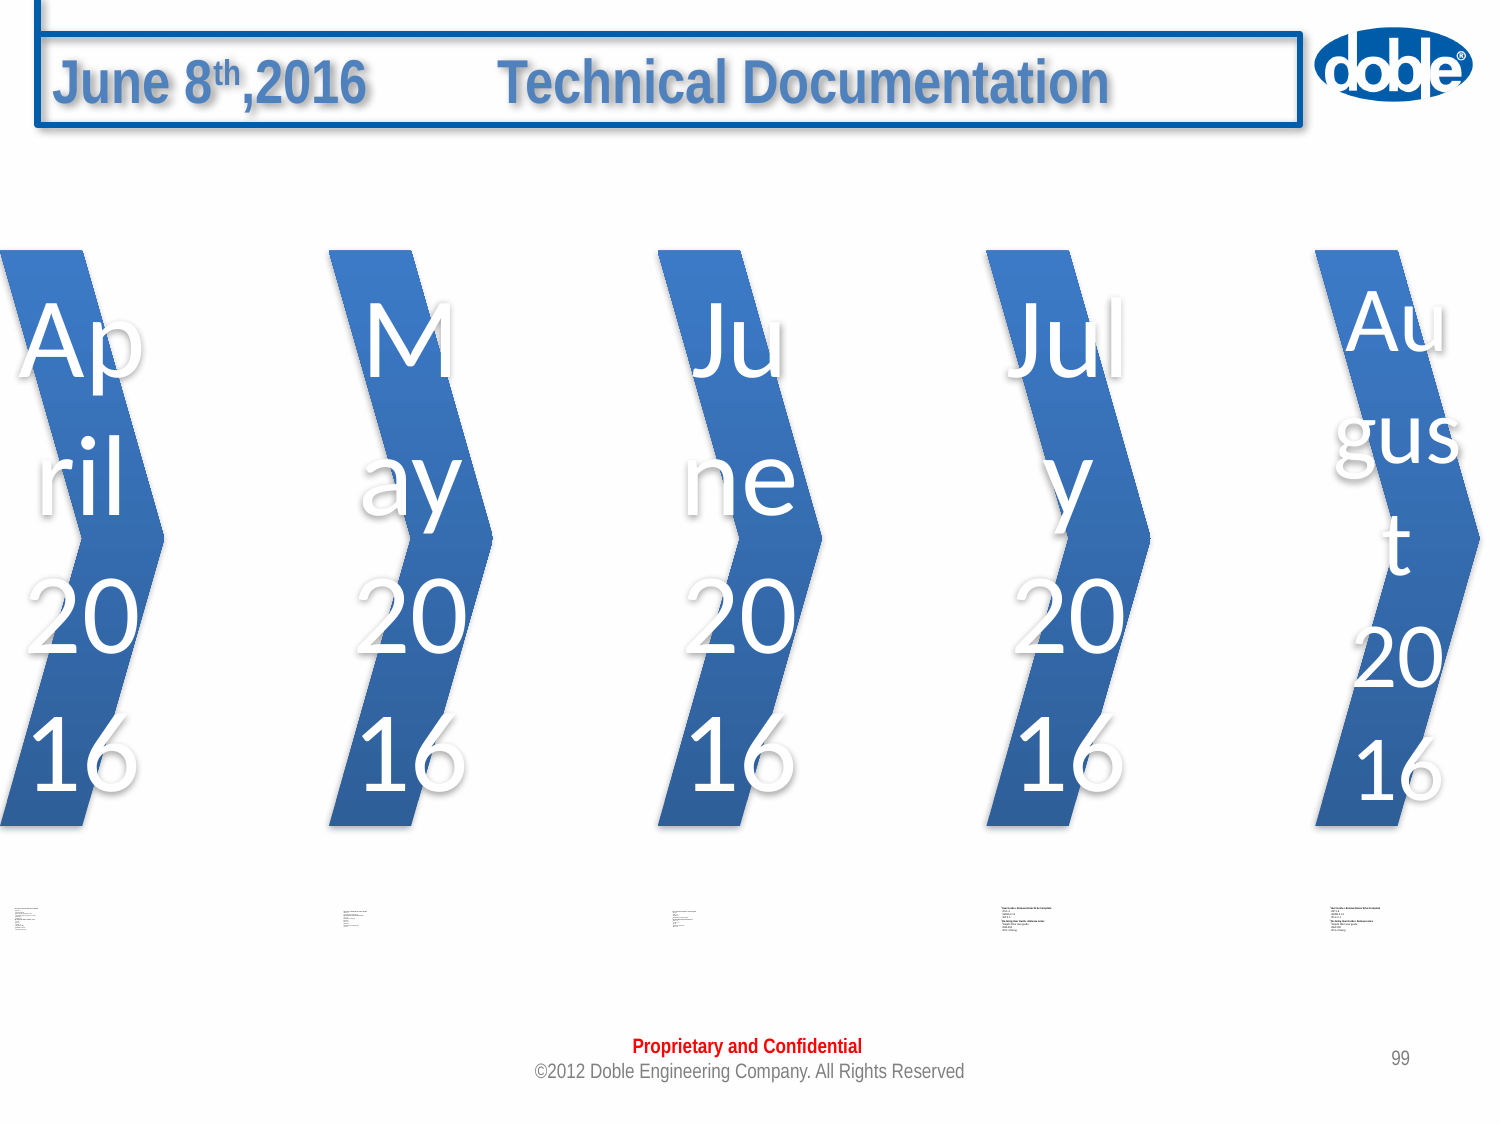

# June 8th,2016			Technical Documentation
April 2016
User Guide + Release Notes To be Complete
On-Going User Guide + Release notes
PS V4.2
May 2016
June 2016
On-Going User Guide + Release notes
On-Going User Guide + Release notes
User Guide + Release Notes To be Complete
User Guide + Release Notes To be Complete
DTA 6.4.2
iDoble password
PS V4.2
DTA V7.5
DP V2.4
DP V2.4
DTA 7.4.3
IDD to DP IDD application notes
DTA configuration diagram instructions
Newsletter
ARMS 3.14
New Online Help
ARMS Help rewrite
PDS Quick Start guide
DP IDD 2.3.1
SFRA 5.3.1
Delphi Mini User guide
DFA 300
ARMS 3.15
July 2016
August 2016
User Guide + Release Notes To be Complete
User Guide + Release Notes To be Complete
On-Going User Guide + Release notes
On-Going User Guide + Release notes
DTA 7.4.3
updated F6052 User Guide
ARMS 3.14
ARMS Responsive Online help
PS 4.2
Delphi Mini User guide
DFA 300
ARMS 3.14
ARMS Responsive Online help
PS 4.2
ARMS 3.15
DP 2.5
Delphi Mini User guide
DFA 300
PS 4.2 fixing
DP 2.6
ARMS 3.16
PS 4.2.1
Delphi Mini User guide
DFA 300
PS 4.2 fixing